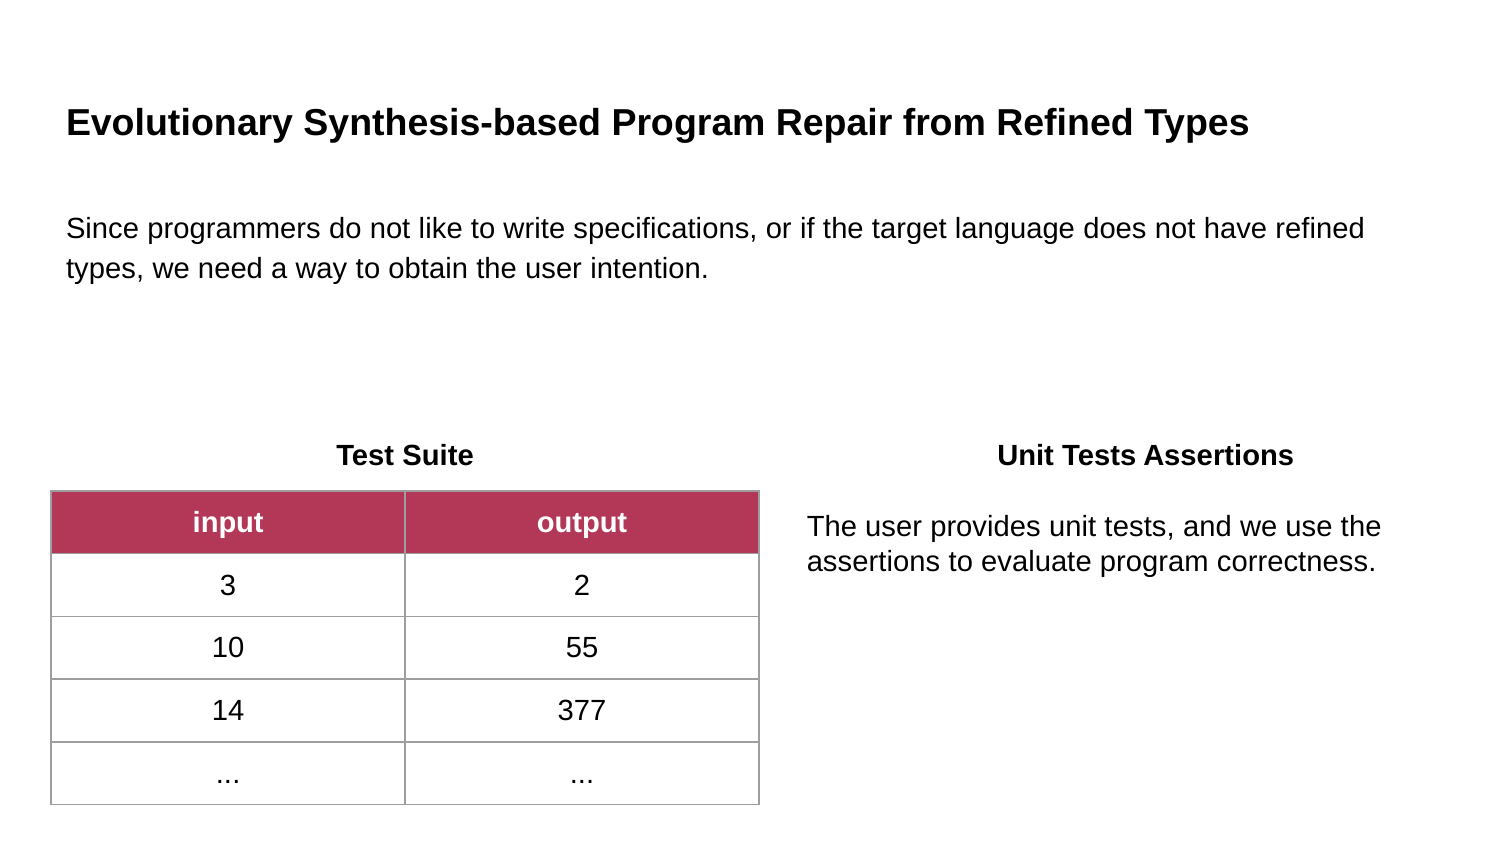

# Evolutionary Synthesis-based Program Repair from Refined Types
Since programmers do not like to write specifications, or if the target language does not have refined types, we need a way to obtain the user intention.
Test Suite
Unit Tests Assertions
| input | output |
| --- | --- |
| 3 | 2 |
| 10 | 55 |
| 14 | 377 |
| ... | ... |
The user provides unit tests, and we use the assertions to evaluate program correctness.